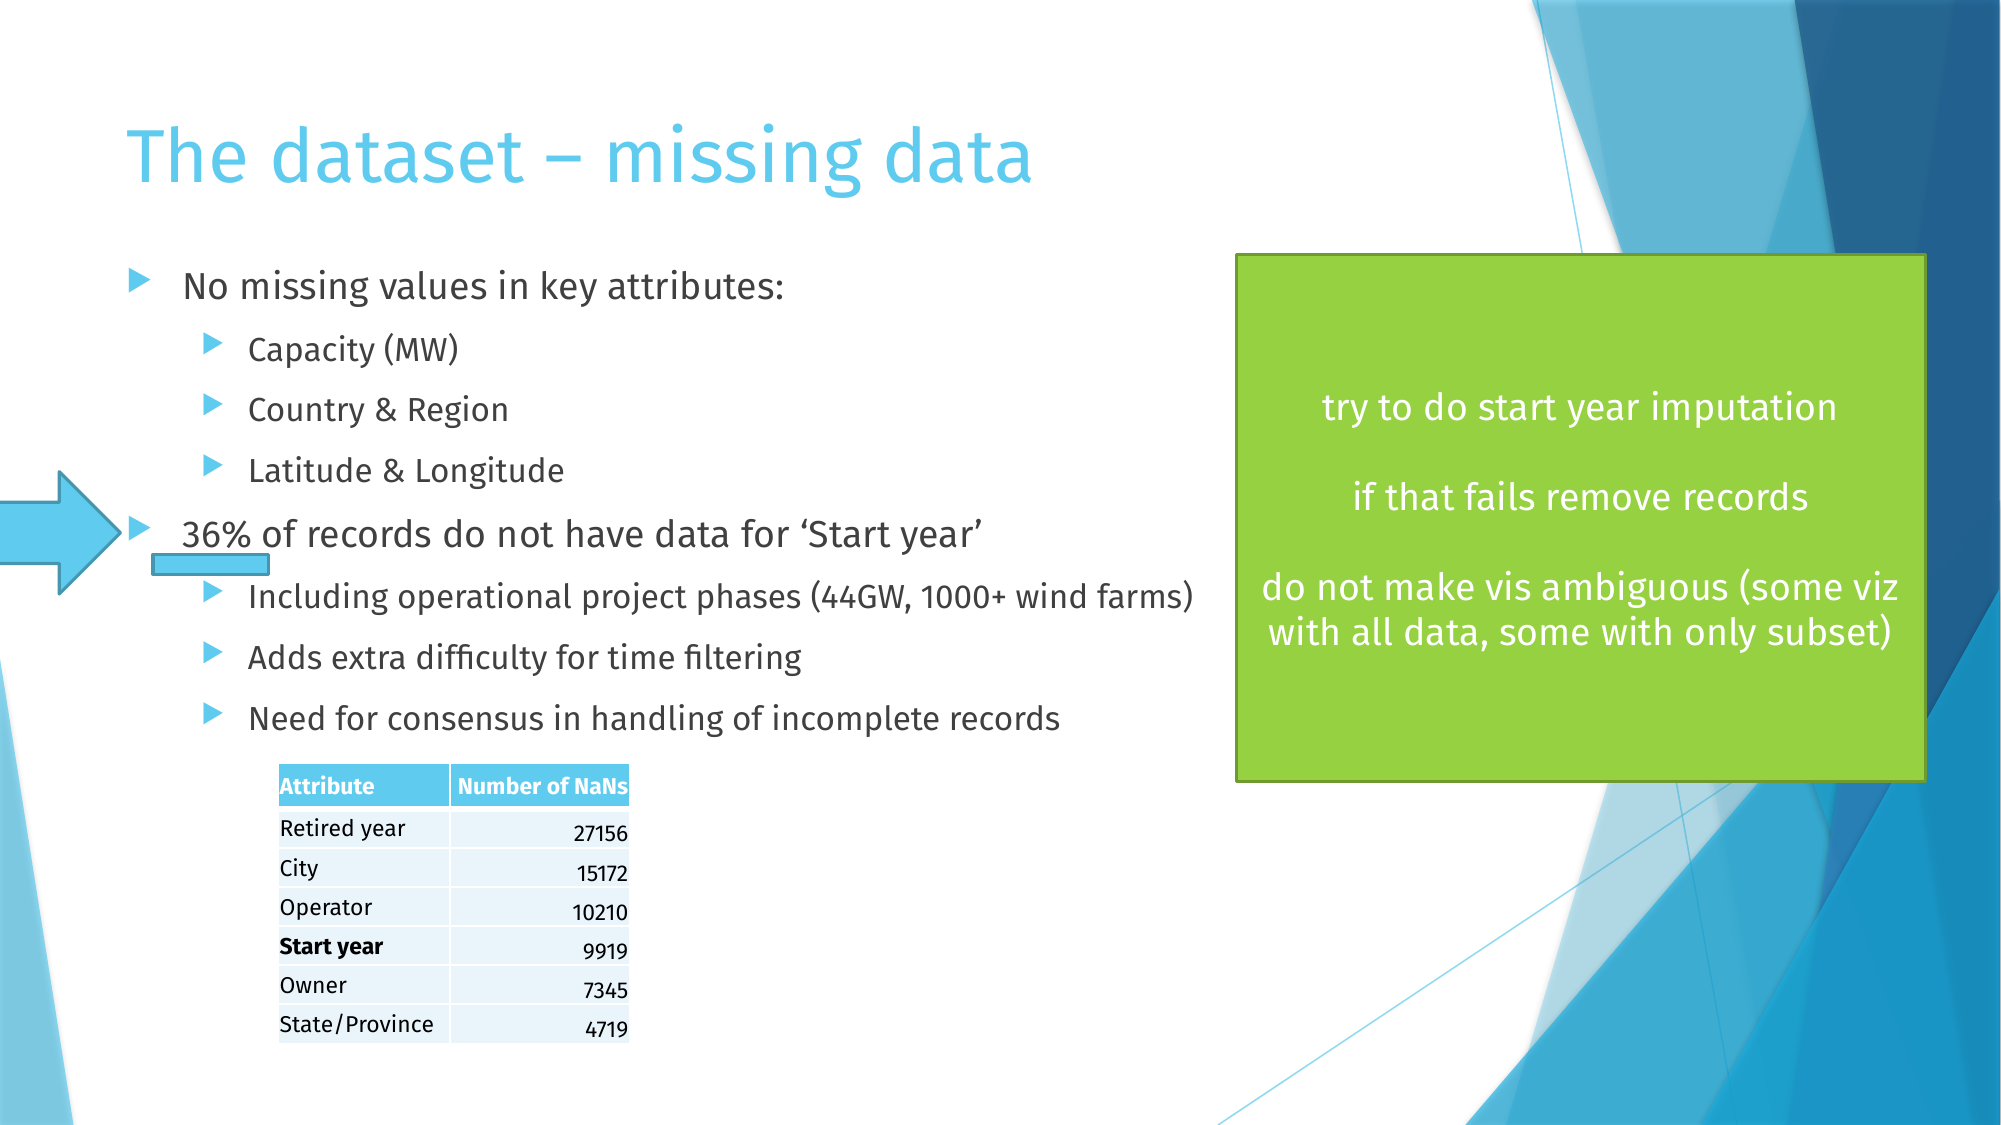

# The dataset – missing data
No missing values in key attributes:
Capacity (MW)
Country & Region
Latitude & Longitude
36% of records do not have data for ‘Start year’
Including operational project phases (44GW, 1000+ wind farms)
Adds extra difficulty for time filtering
Need for consensus in handling of incomplete records

try to do start year imputation

if that fails remove records

do not make vis ambiguous (some viz with all data, some with only subset)

| Attribute | Number of NaNs |
| --- | --- |
| Retired year | 27156 |
| City | 15172 |
| Operator | 10210 |
| Start year | 9919 |
| Owner | 7345 |
| State/Province | 4719 |